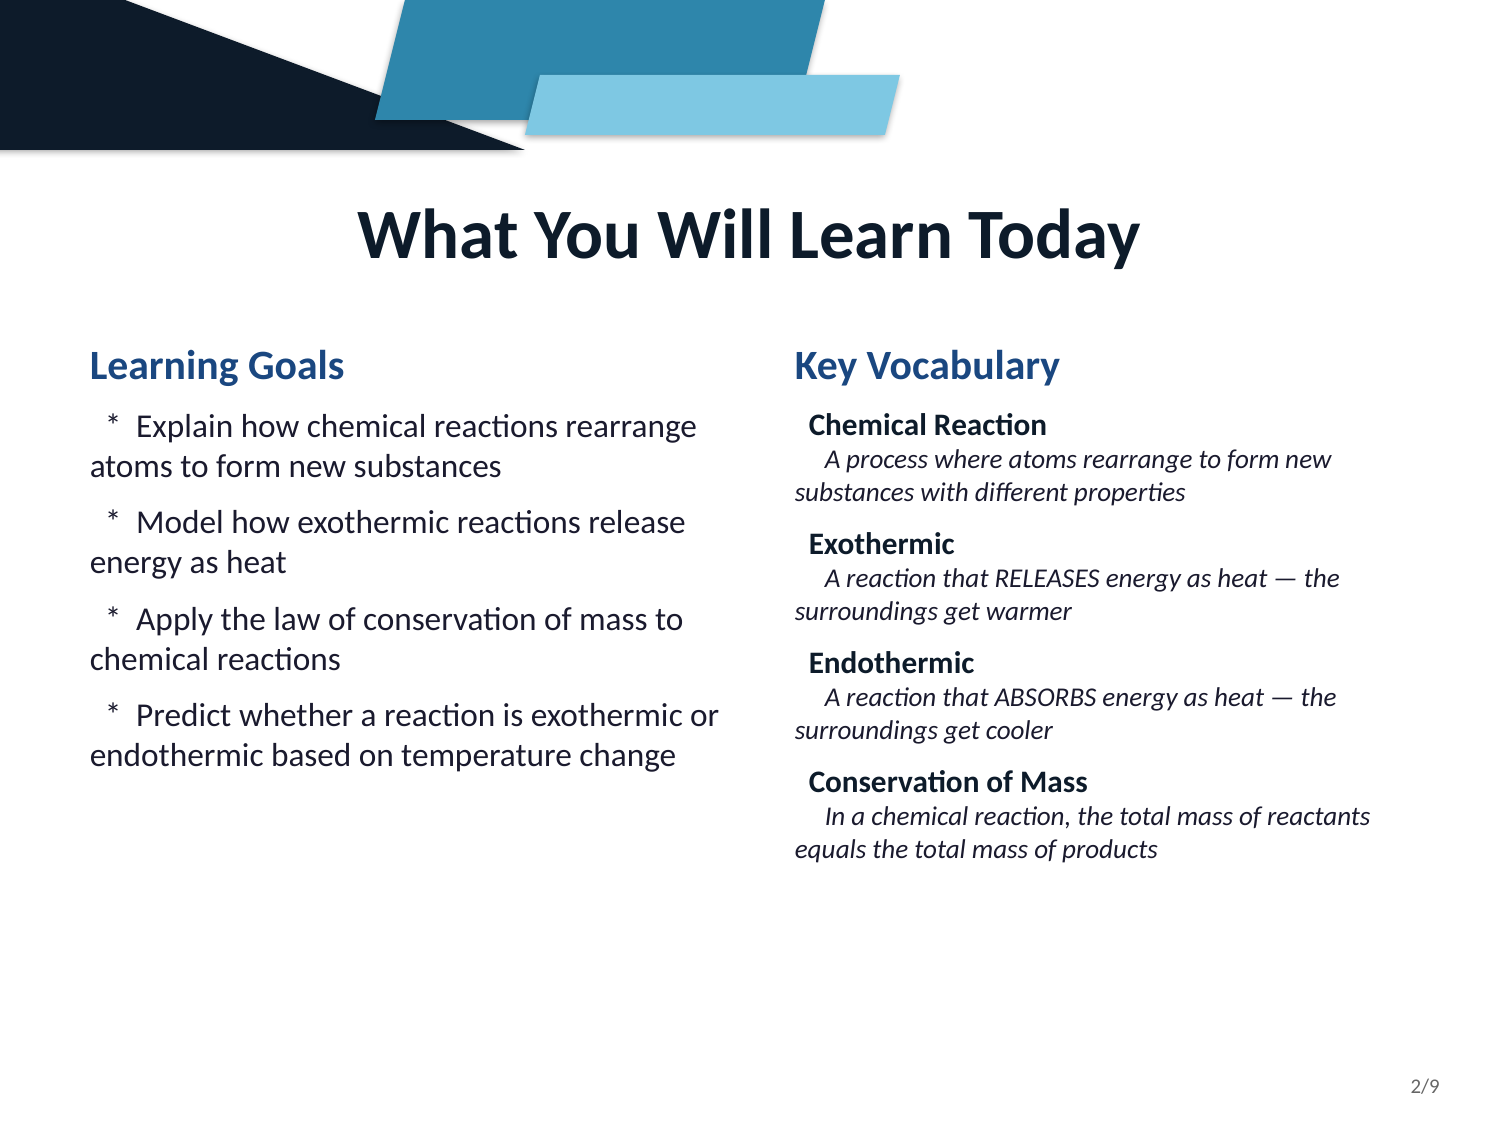

What You Will Learn Today
Learning Goals
  *  Explain how chemical reactions rearrange atoms to form new substances
  *  Model how exothermic reactions release energy as heat
  *  Apply the law of conservation of mass to chemical reactions
  *  Predict whether a reaction is exothermic or endothermic based on temperature change
Key Vocabulary
  Chemical Reaction
     A process where atoms rearrange to form new substances with different properties
  Exothermic
     A reaction that RELEASES energy as heat — the surroundings get warmer
  Endothermic
     A reaction that ABSORBS energy as heat — the surroundings get cooler
  Conservation of Mass
     In a chemical reaction, the total mass of reactants equals the total mass of products
2/9